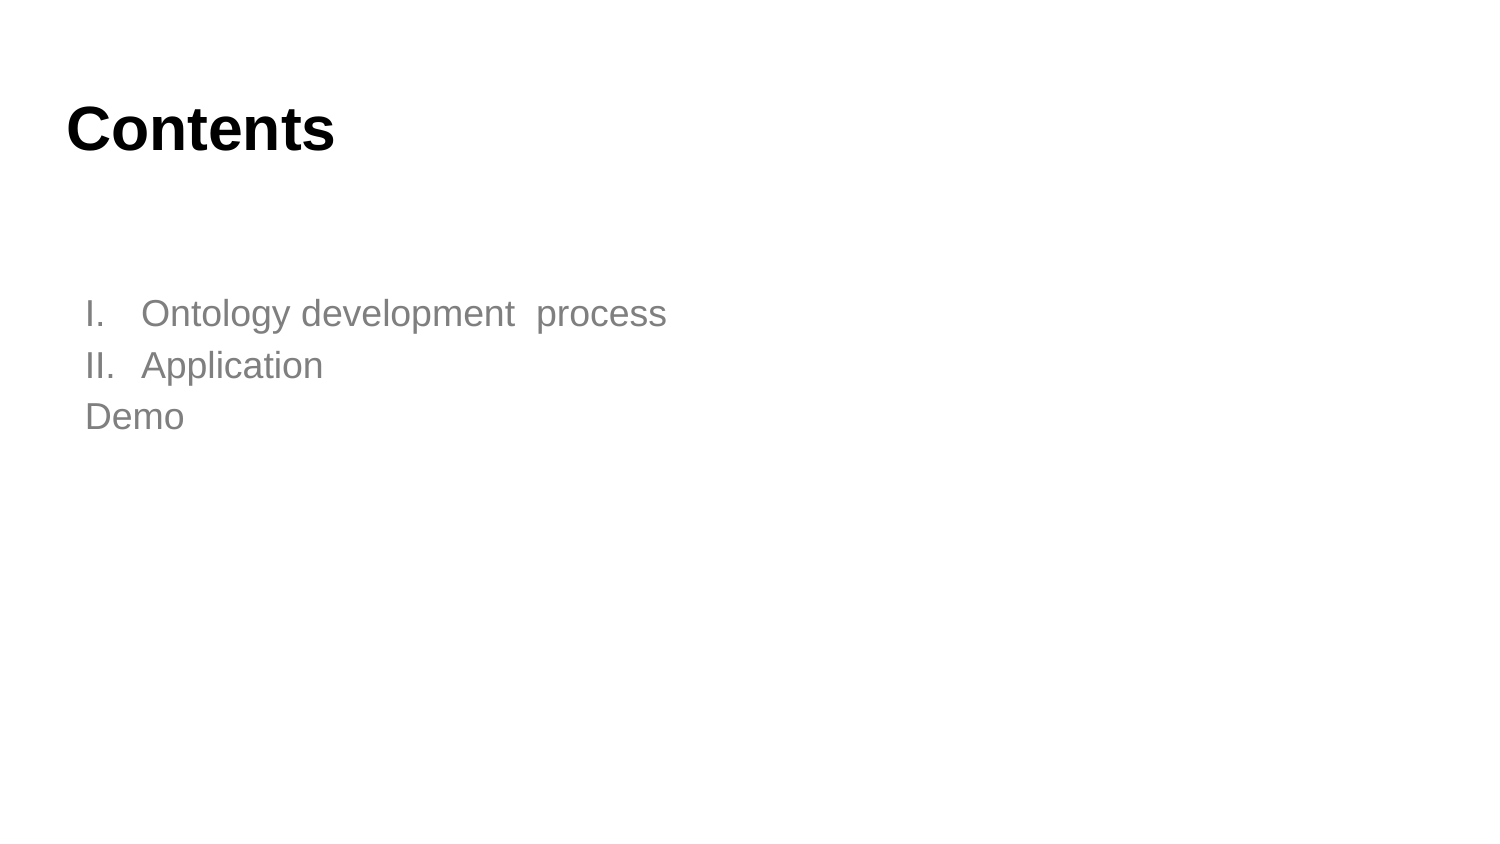

# Contents

Ontology development  process
Application
Demo